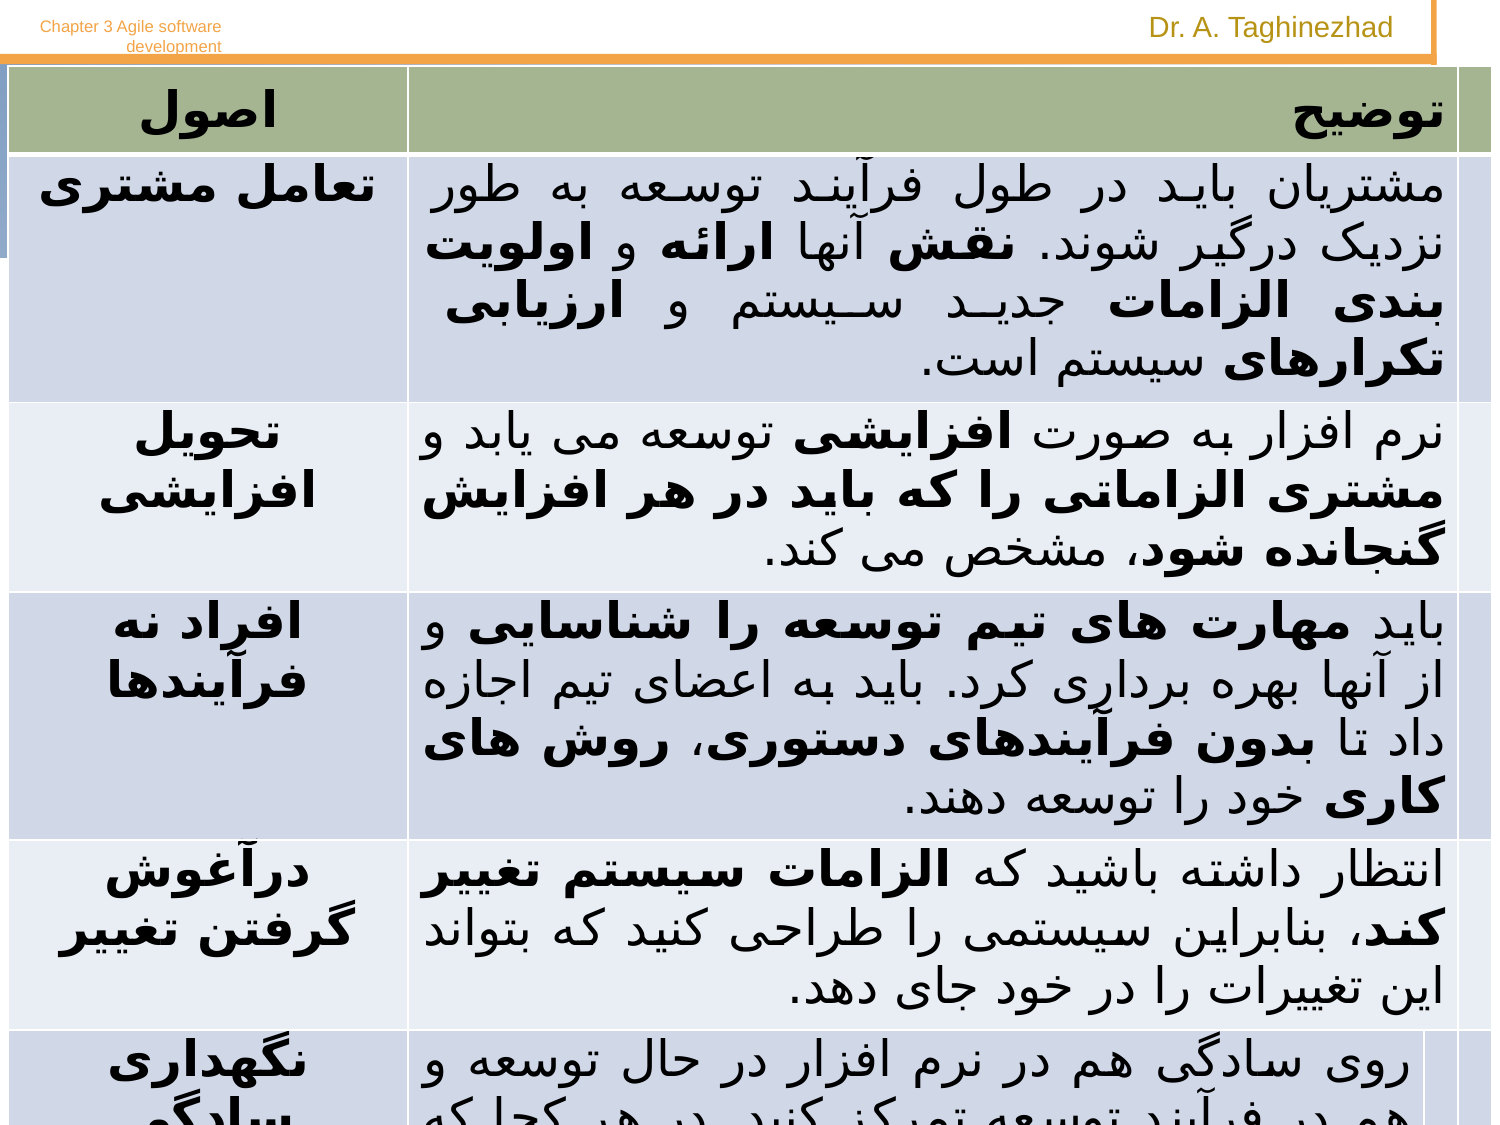

Chapter 3 Agile software development
| اصول | توضیح |  |  |
| --- | --- | --- | --- |
| تعامل مشتری | مشتریان باید در طول فرآیند توسعه به طور نزدیک درگیر شوند. نقش آنها ارائه و اولویت بندی الزامات جدید سیستم و ارزیابی تکرارهای سیستم است. |  |  |
| تحویل افزایشی | نرم افزار به صورت افزایشی توسعه می یابد و مشتری الزاماتی را که باید در هر افزایش گنجانده شود، مشخص می کند. |  |  |
| افراد نه فرآیندها | باید مهارت های تیم توسعه را شناسایی و از آنها بهره برداری کرد. باید به اعضای تیم اجازه داد تا بدون فرآیندهای دستوری، روش های کاری خود را توسعه دهند. |  |  |
| درآغوش گرفتن تغییر | انتظار داشته باشید که الزامات سیستم تغییر کند، بنابراین سیستمی را طراحی کنید که بتواند این تغییرات را در خود جای دهد. |  |  |
| نگهداری سادگی | روی سادگی هم در نرم افزار در حال توسعه و هم در فرآیند توسعه تمرکز کنید. در هر کجا که ممکن است، به طور فعال برای حذف پیچیدگی از سیستم کار کنید. |  |  |
# The principles of agile methods
7